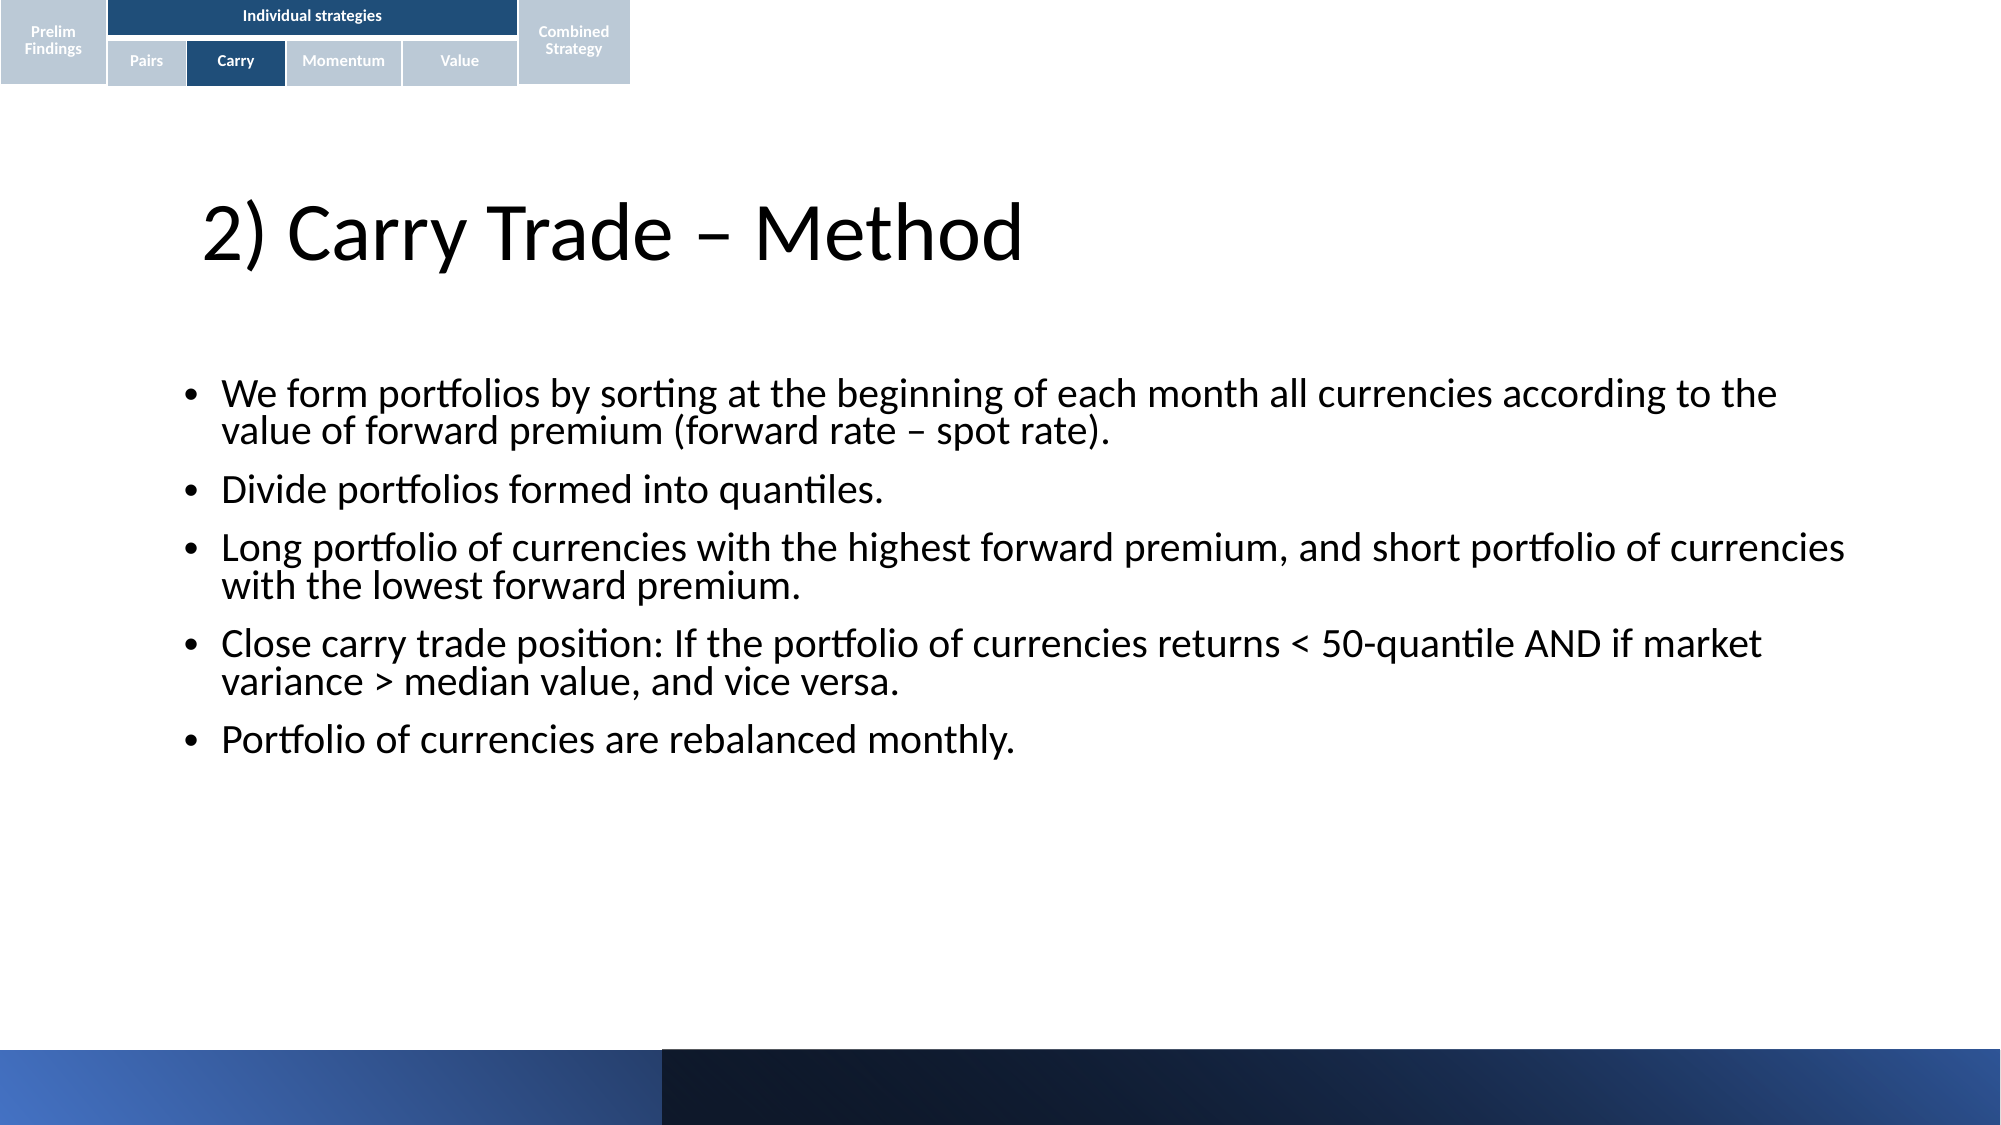

| Prelim Findings | Individual strategies |  |  |  | Combined Strategy |
| --- | --- | --- | --- | --- | --- |
|  | Pairs | Carry | Momentum | Value |  |
# 2) Carry Trade – Method
We form portfolios by sorting at the beginning of each month all currencies according to the value of forward premium (forward rate – spot rate).
Divide portfolios formed into quantiles.
Long portfolio of currencies with the highest forward premium, and short portfolio of currencies with the lowest forward premium.
Close carry trade position: If the portfolio of currencies returns < 50-quantile AND if market variance > median value, and vice versa.
Portfolio of currencies are rebalanced monthly.